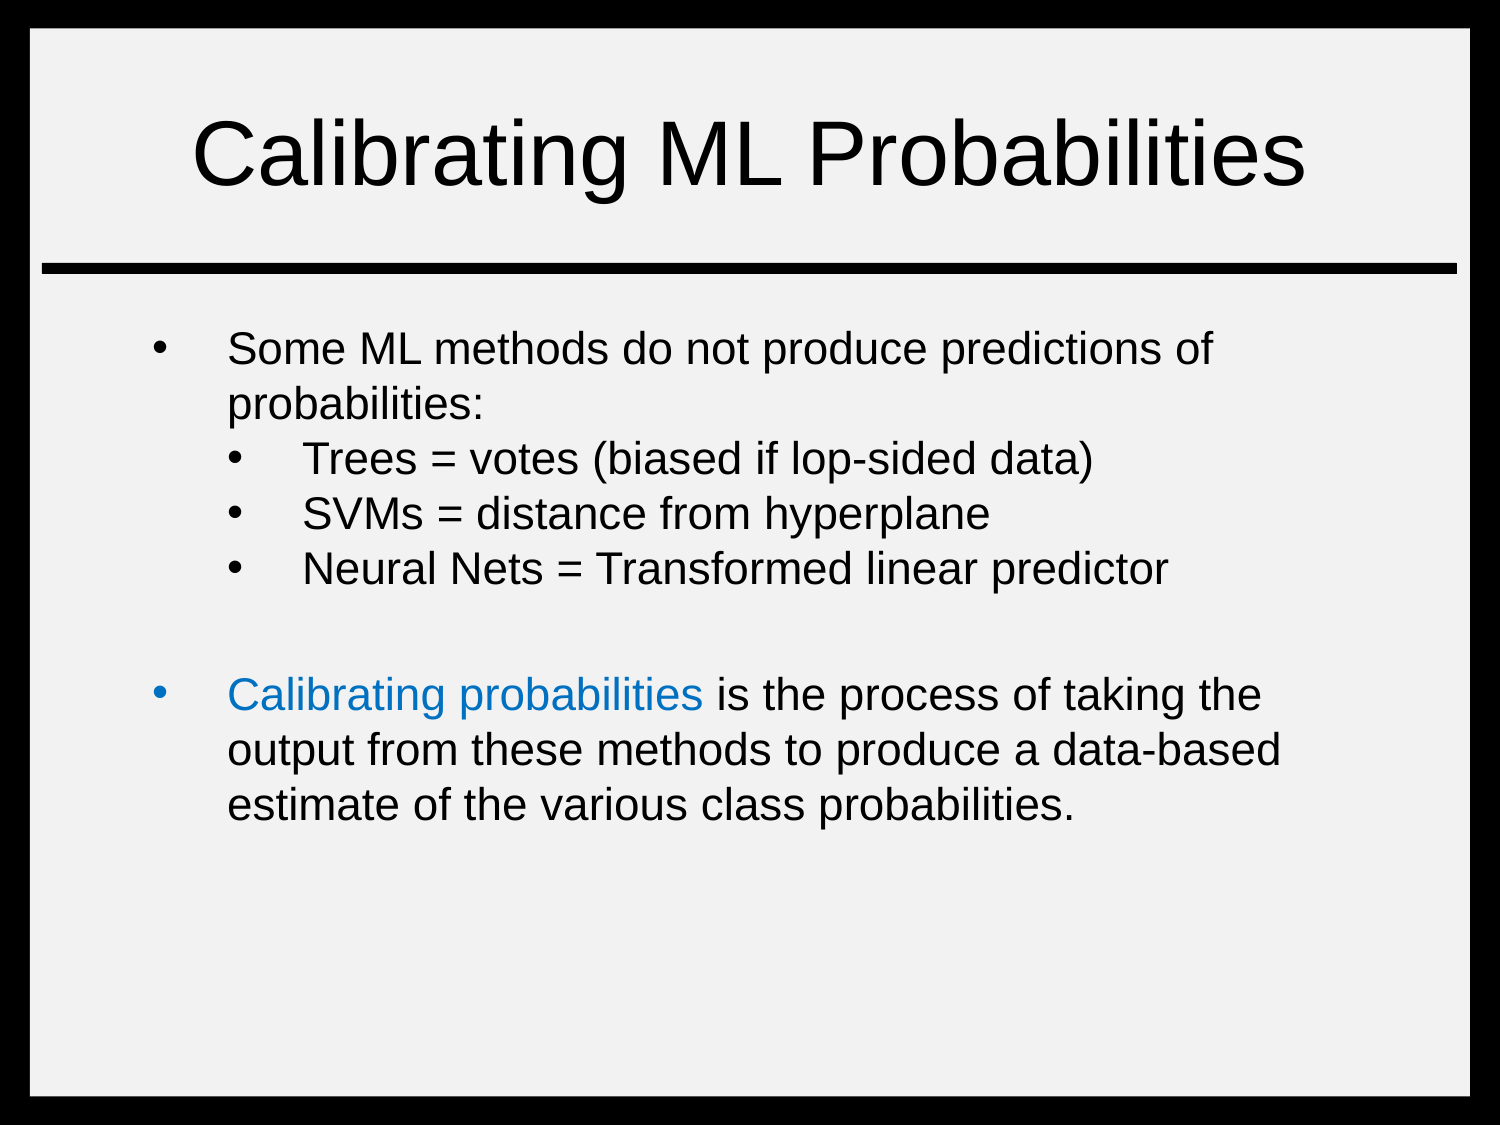

# Calibrating ML Probabilities
Some ML methods do not produce predictions of probabilities:
Trees = votes (biased if lop-sided data)
SVMs = distance from hyperplane
Neural Nets = Transformed linear predictor
Calibrating probabilities is the process of taking the output from these methods to produce a data-based estimate of the various class probabilities.